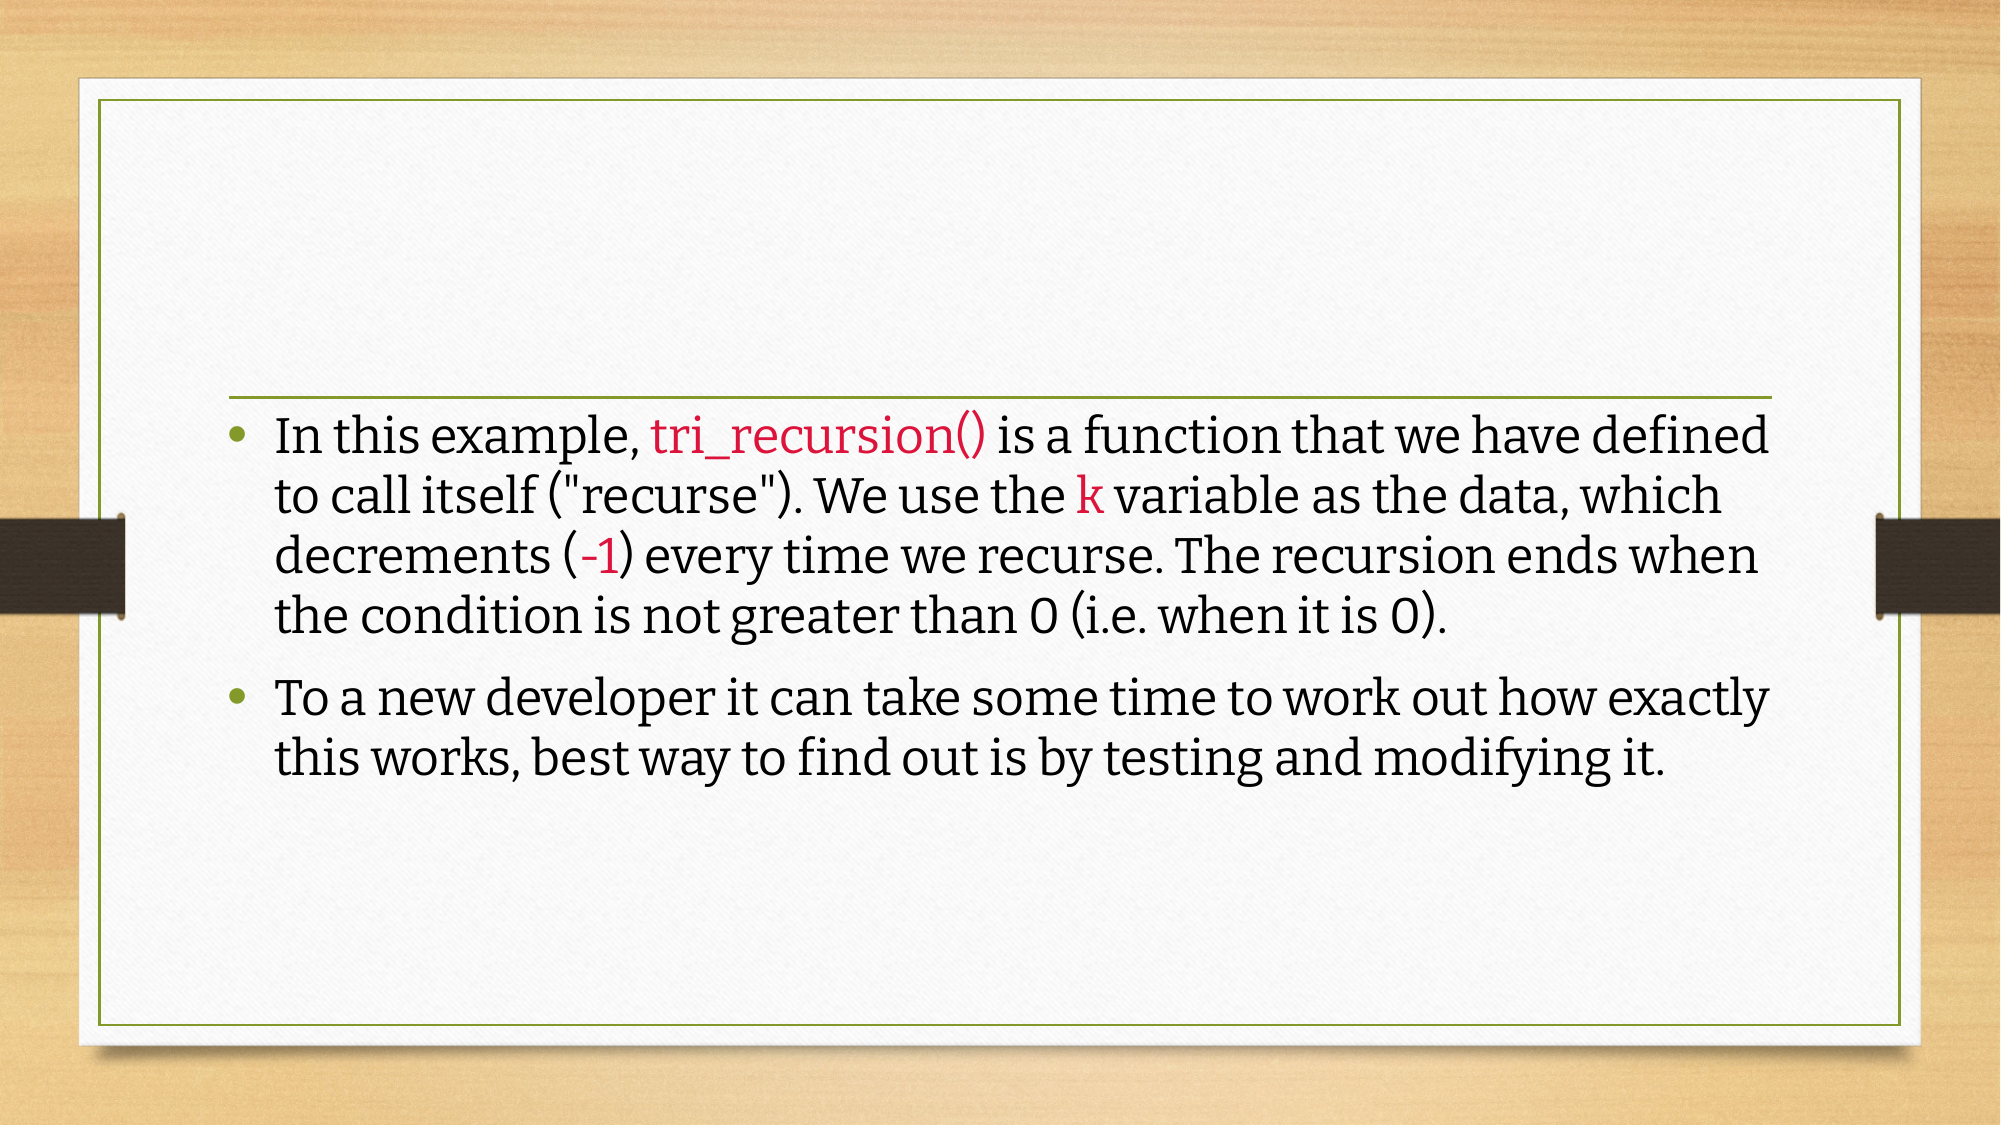

#
In this example, tri_recursion() is a function that we have defined to call itself ("recurse"). We use the k variable as the data, which decrements (-1) every time we recurse. The recursion ends when the condition is not greater than 0 (i.e. when it is 0).
To a new developer it can take some time to work out how exactly this works, best way to find out is by testing and modifying it.